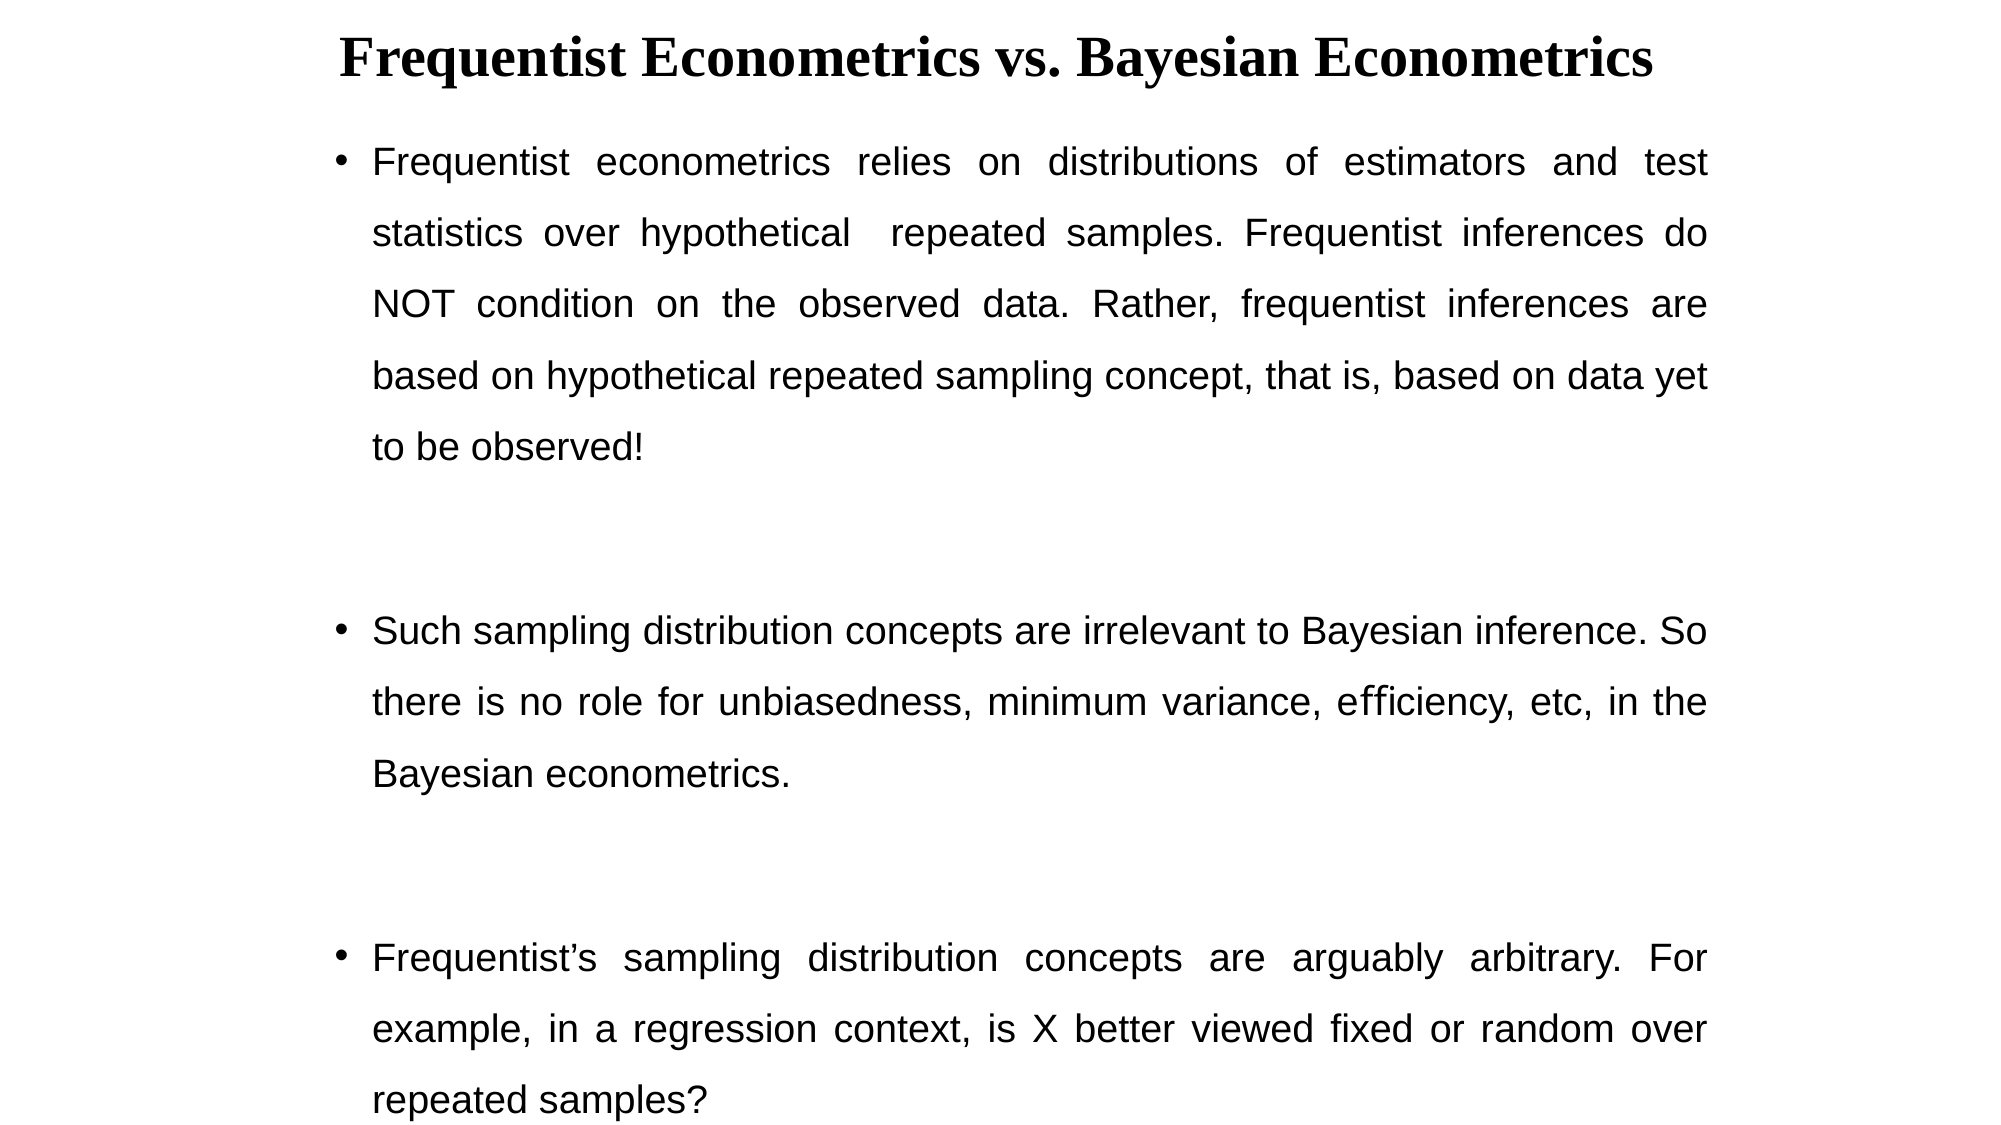

# Frequentist Econometrics vs. Bayesian Econometrics
Frequentist econometrics relies on distributions of estimators and test statistics over hypothetical  repeated samples. Frequentist inferences do NOT condition on the observed data. Rather, frequentist inferences are based on hypothetical repeated sampling concept, that is, based on data yet to be observed!

Such sampling distribution concepts are irrelevant to Bayesian inference. So there is no role for unbiasedness, minimum variance, eﬃciency, etc, in the Bayesian econometrics.

Frequentist’s sampling distribution concepts are arguably arbitrary. For example, in a regression context, is X better viewed fixed or random over repeated samples?